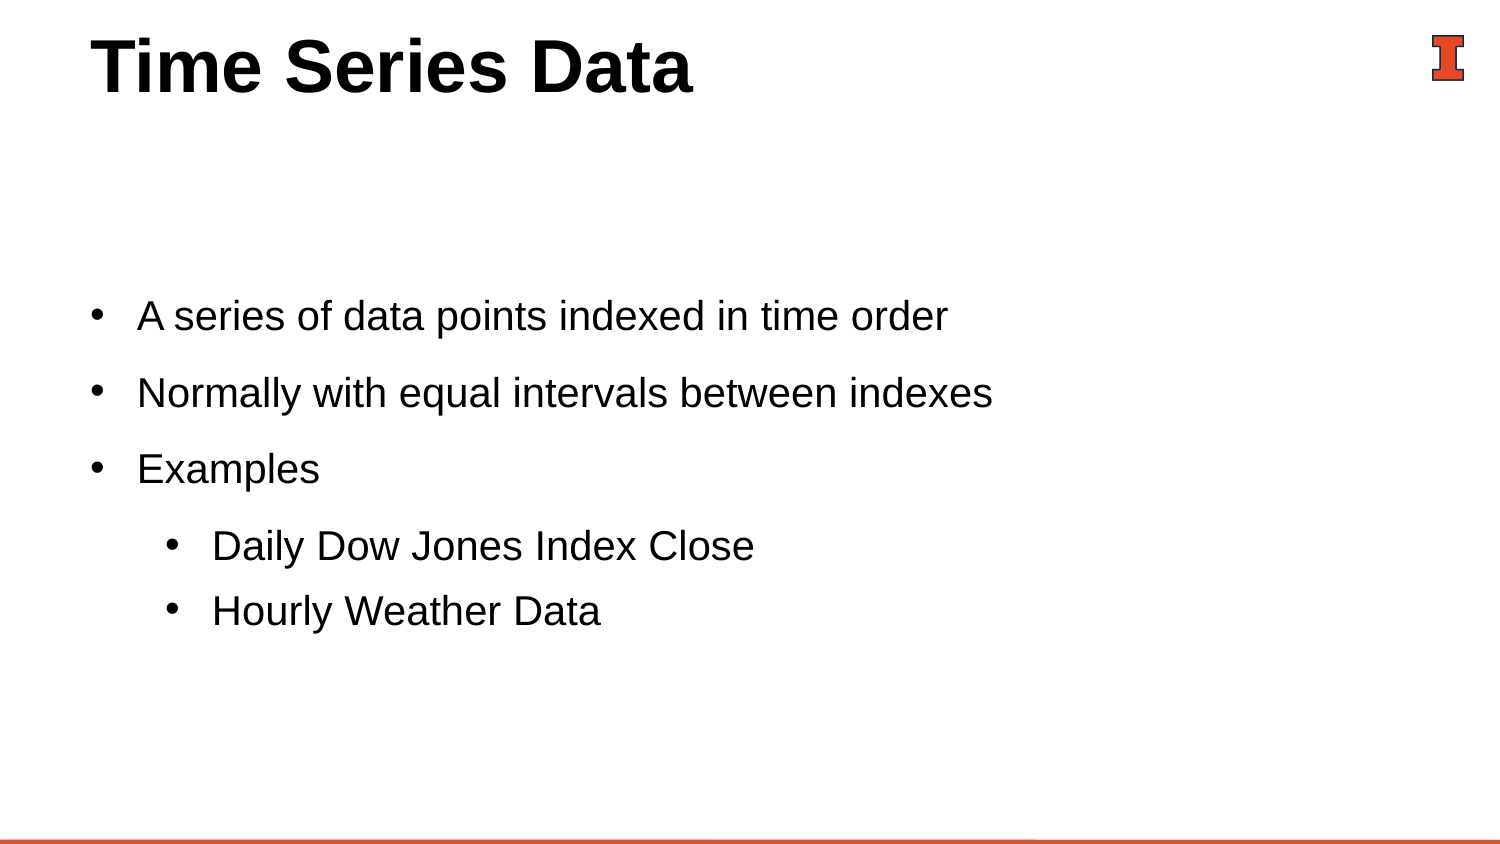

# Time Series Data
A series of data points indexed in time order
Normally with equal intervals between indexes
Examples
Daily Dow Jones Index Close
Hourly Weather Data